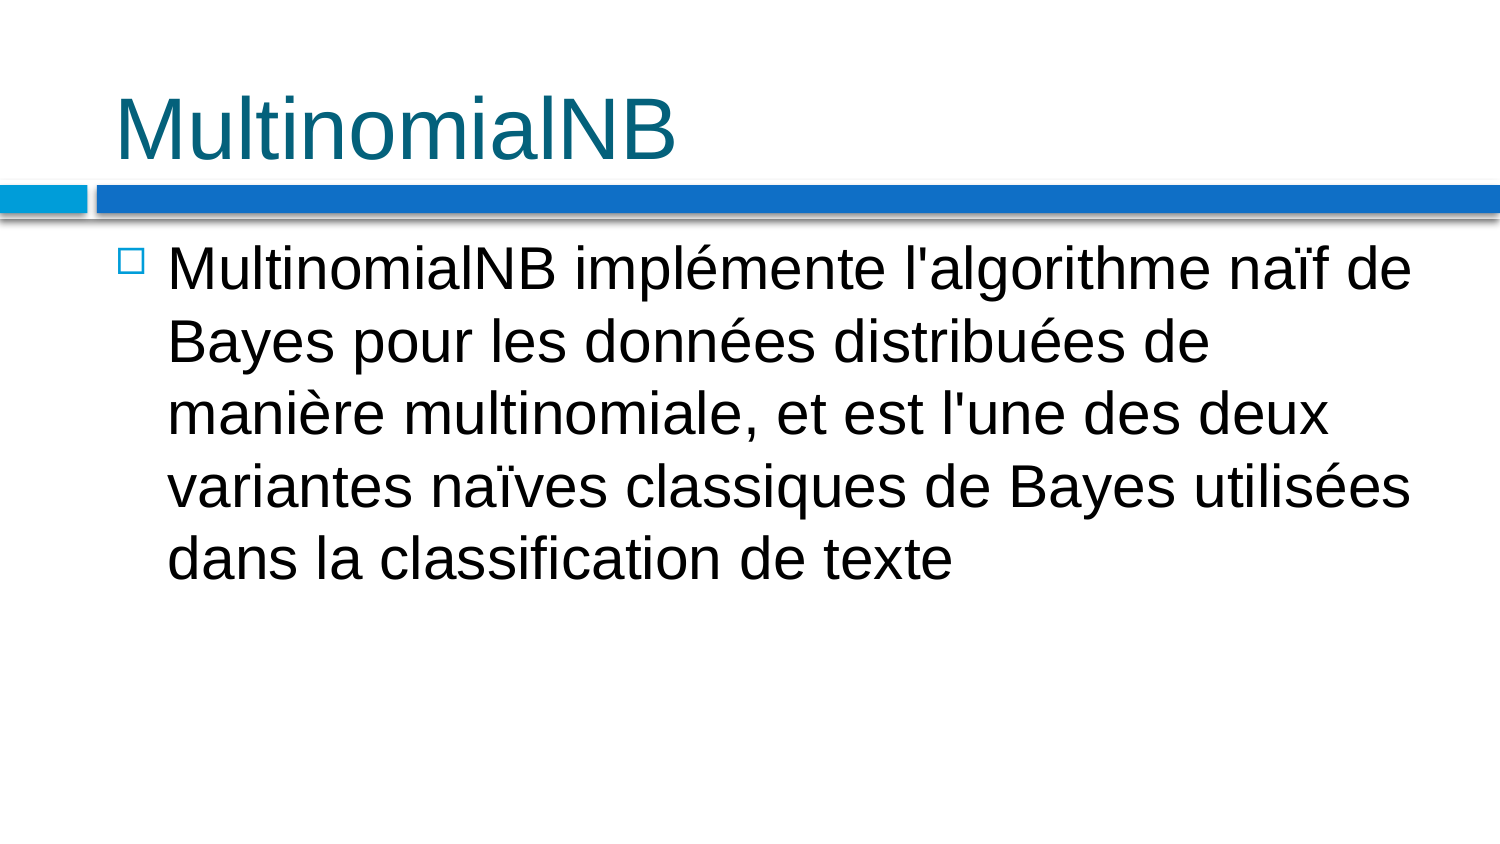

# MultinomialNB
MultinomialNB implémente l'algorithme naïf de Bayes pour les données distribuées de manière multinomiale, et est l'une des deux variantes naïves classiques de Bayes utilisées dans la classification de texte